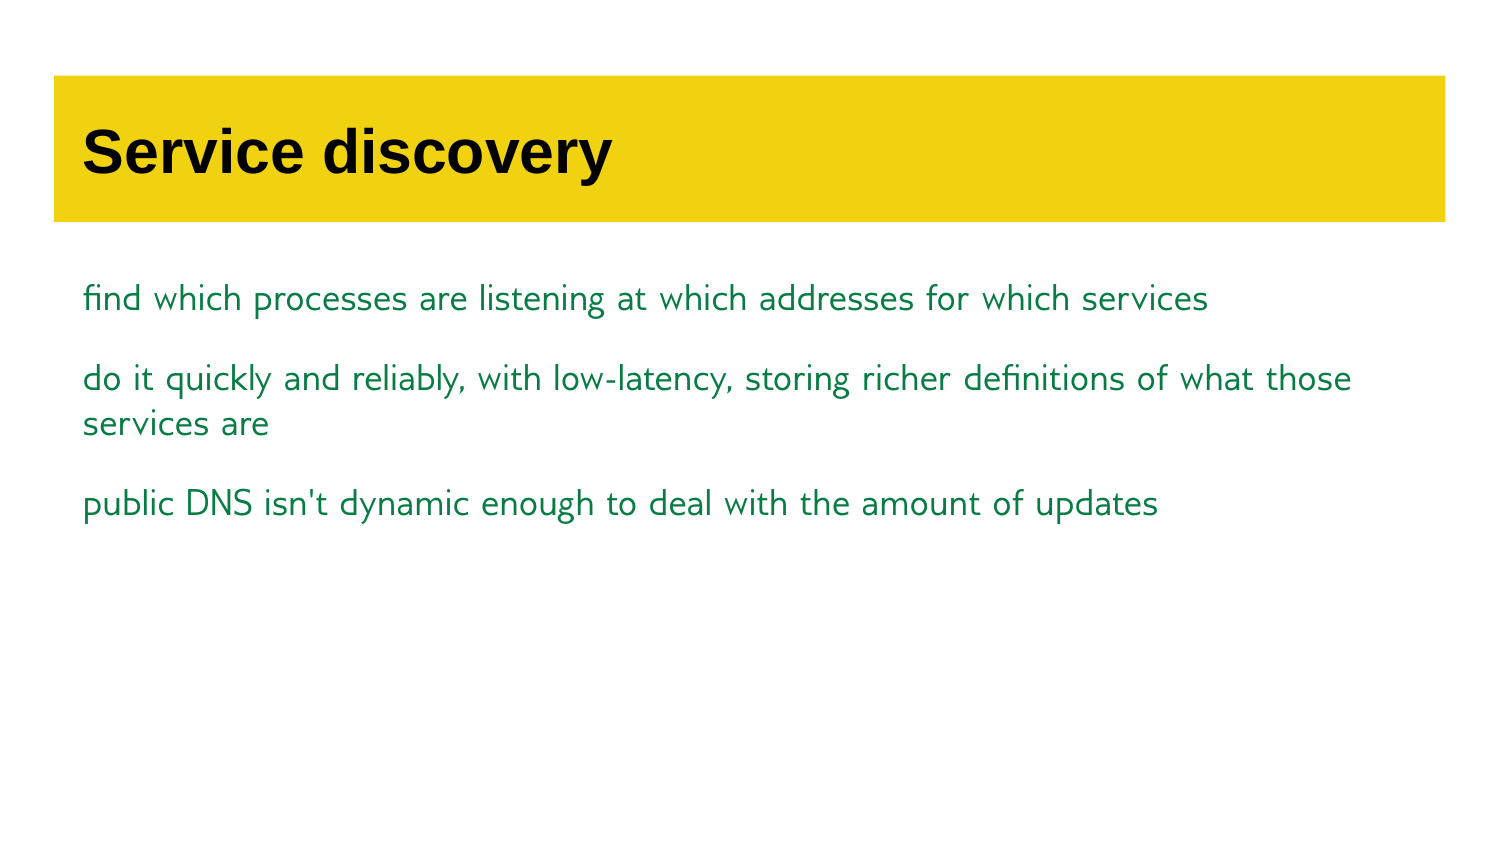

# Service discovery
find which processes are listening at which addresses for which services

do it quickly and reliably, with low-latency, storing richer definitions of what those services are

public DNS isn't dynamic enough to deal with the amount of updates